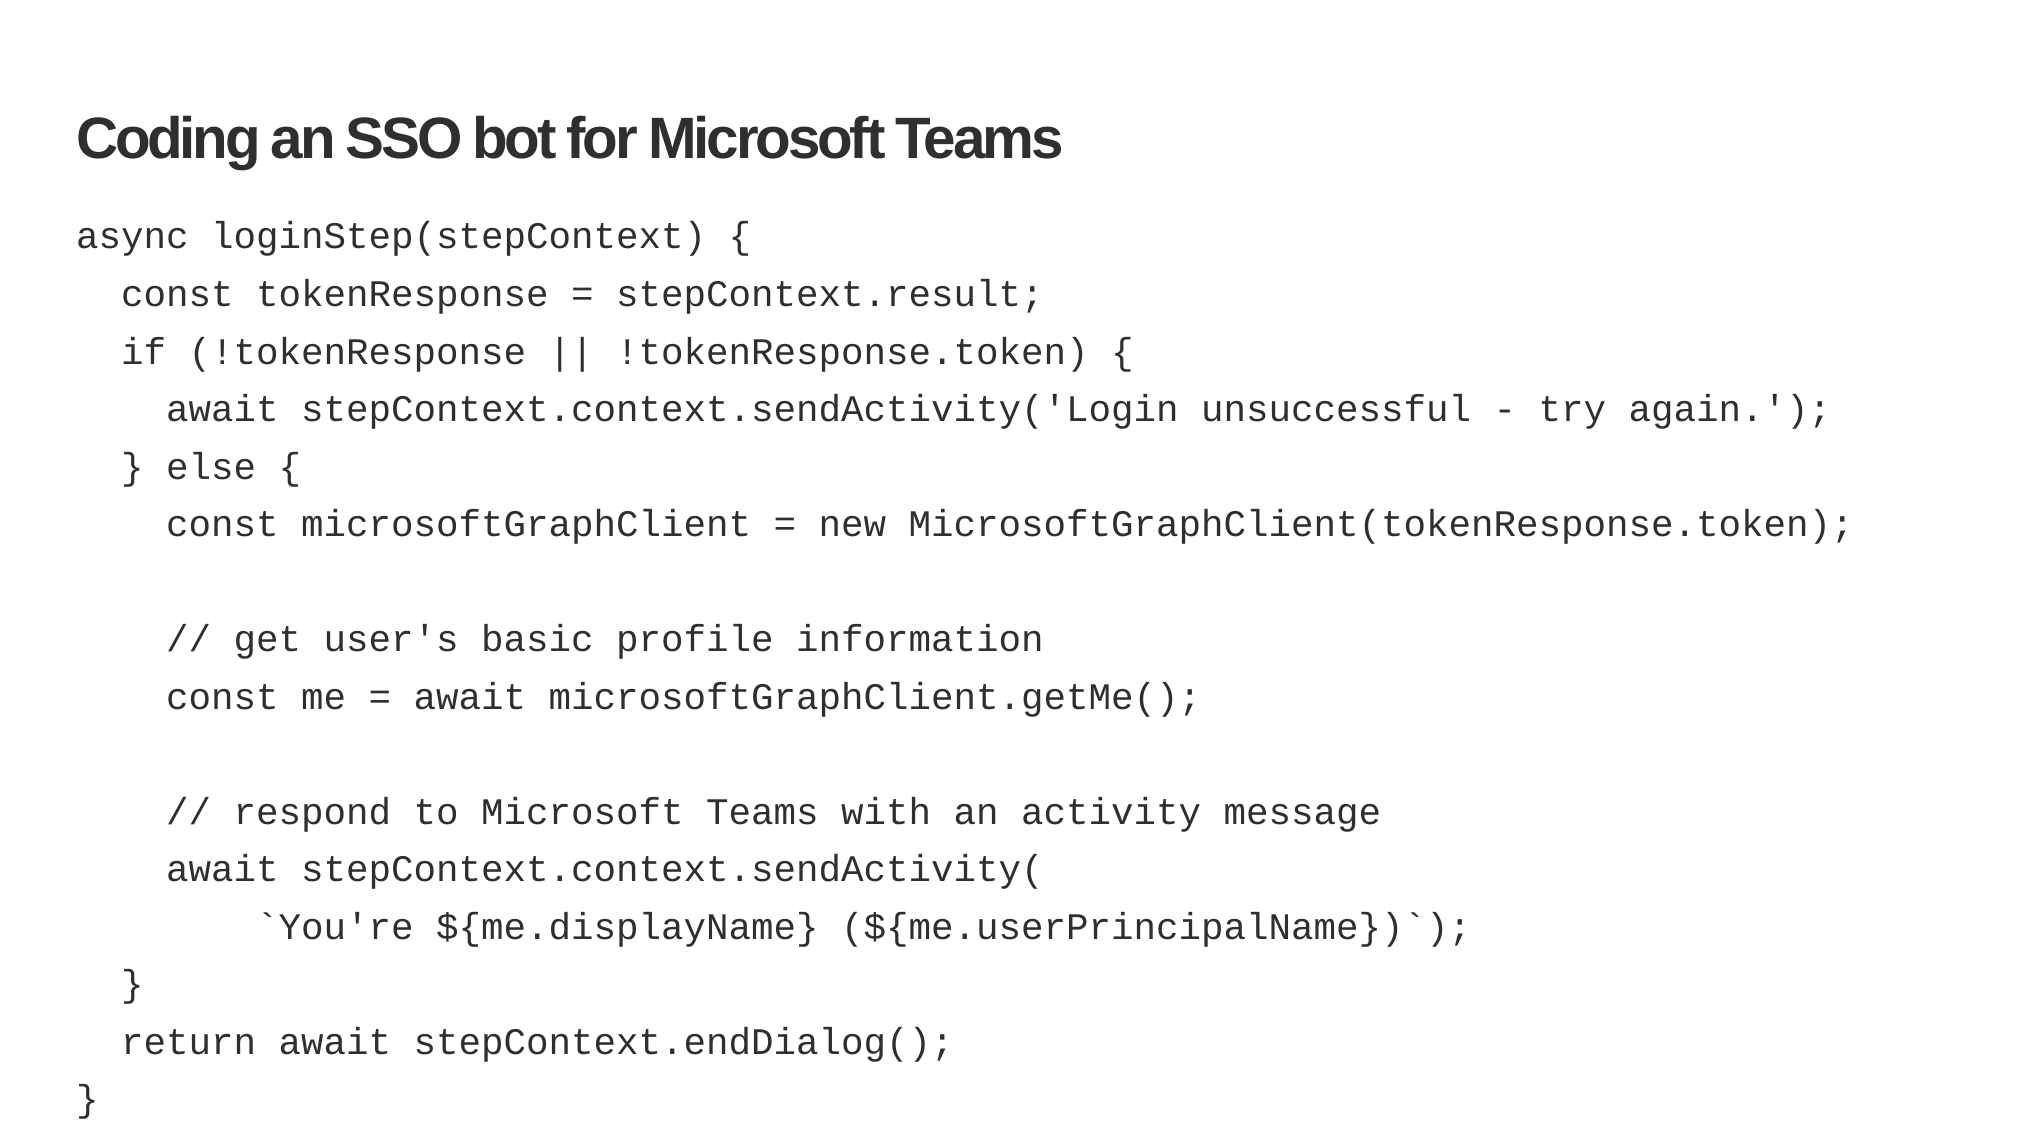

# Coding an SSO bot for Microsoft Teams
async loginStep(stepContext) {
  const tokenResponse = stepContext.result;
  if (!tokenResponse || !tokenResponse.token) {
    await stepContext.context.sendActivity('Login unsuccessful - try again.');
  } else {
    const microsoftGraphClient = new MicrosoftGraphClient(tokenResponse.token);

    // get user's basic profile information
    const me = await microsoftGraphClient.getMe();

    // respond to Microsoft Teams with an activity message
    await stepContext.context.sendActivity(
        `You're ${me.displayName} (${me.userPrincipalName})`);
  }
  return await stepContext.endDialog();
}